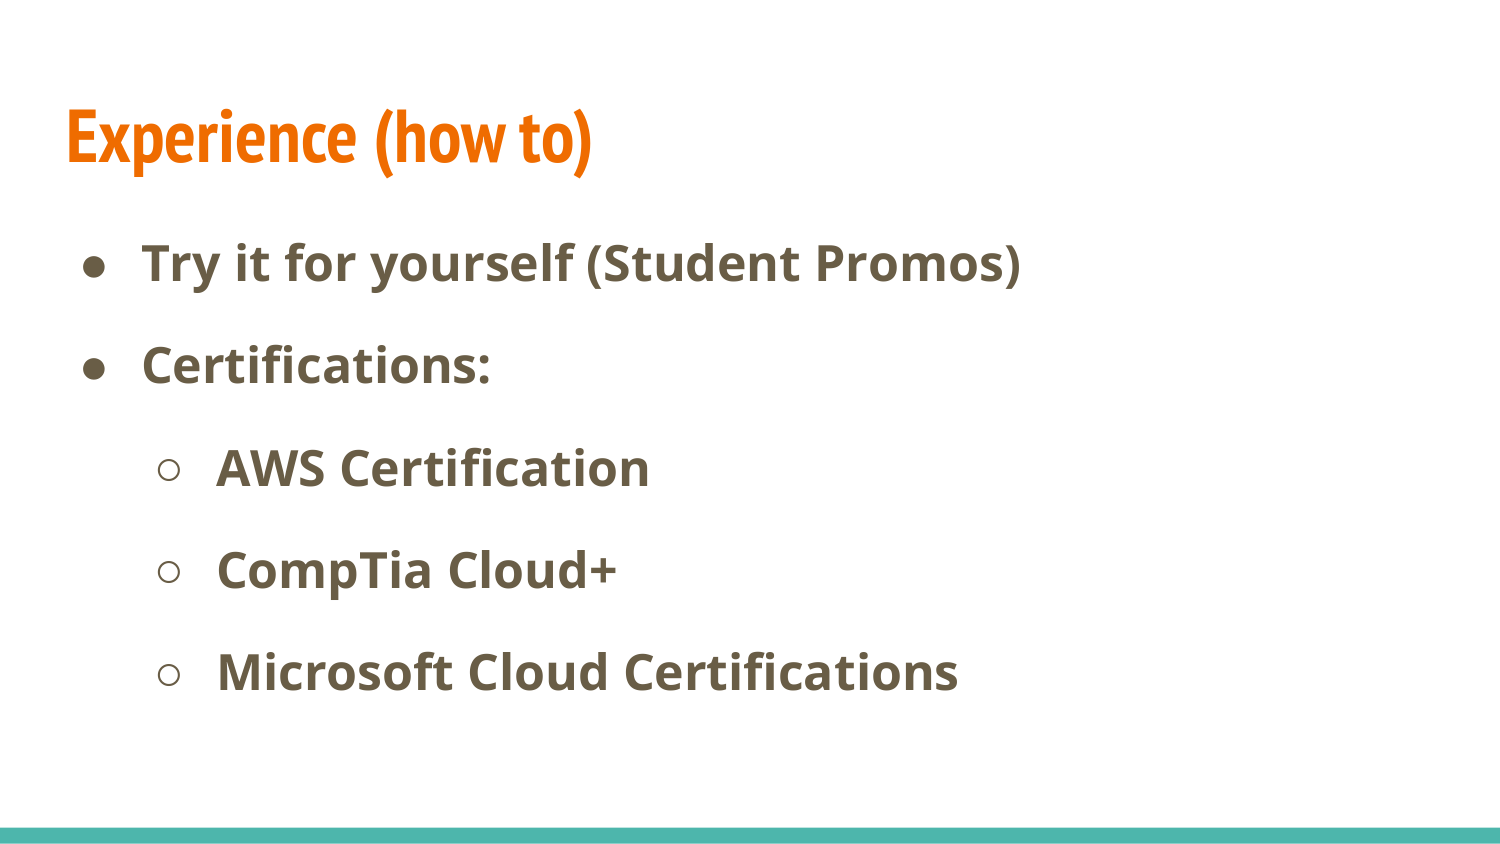

# Experience (how to)
Try it for yourself (Student Promos)
Certifications:
AWS Certification
CompTia Cloud+
Microsoft Cloud Certifications